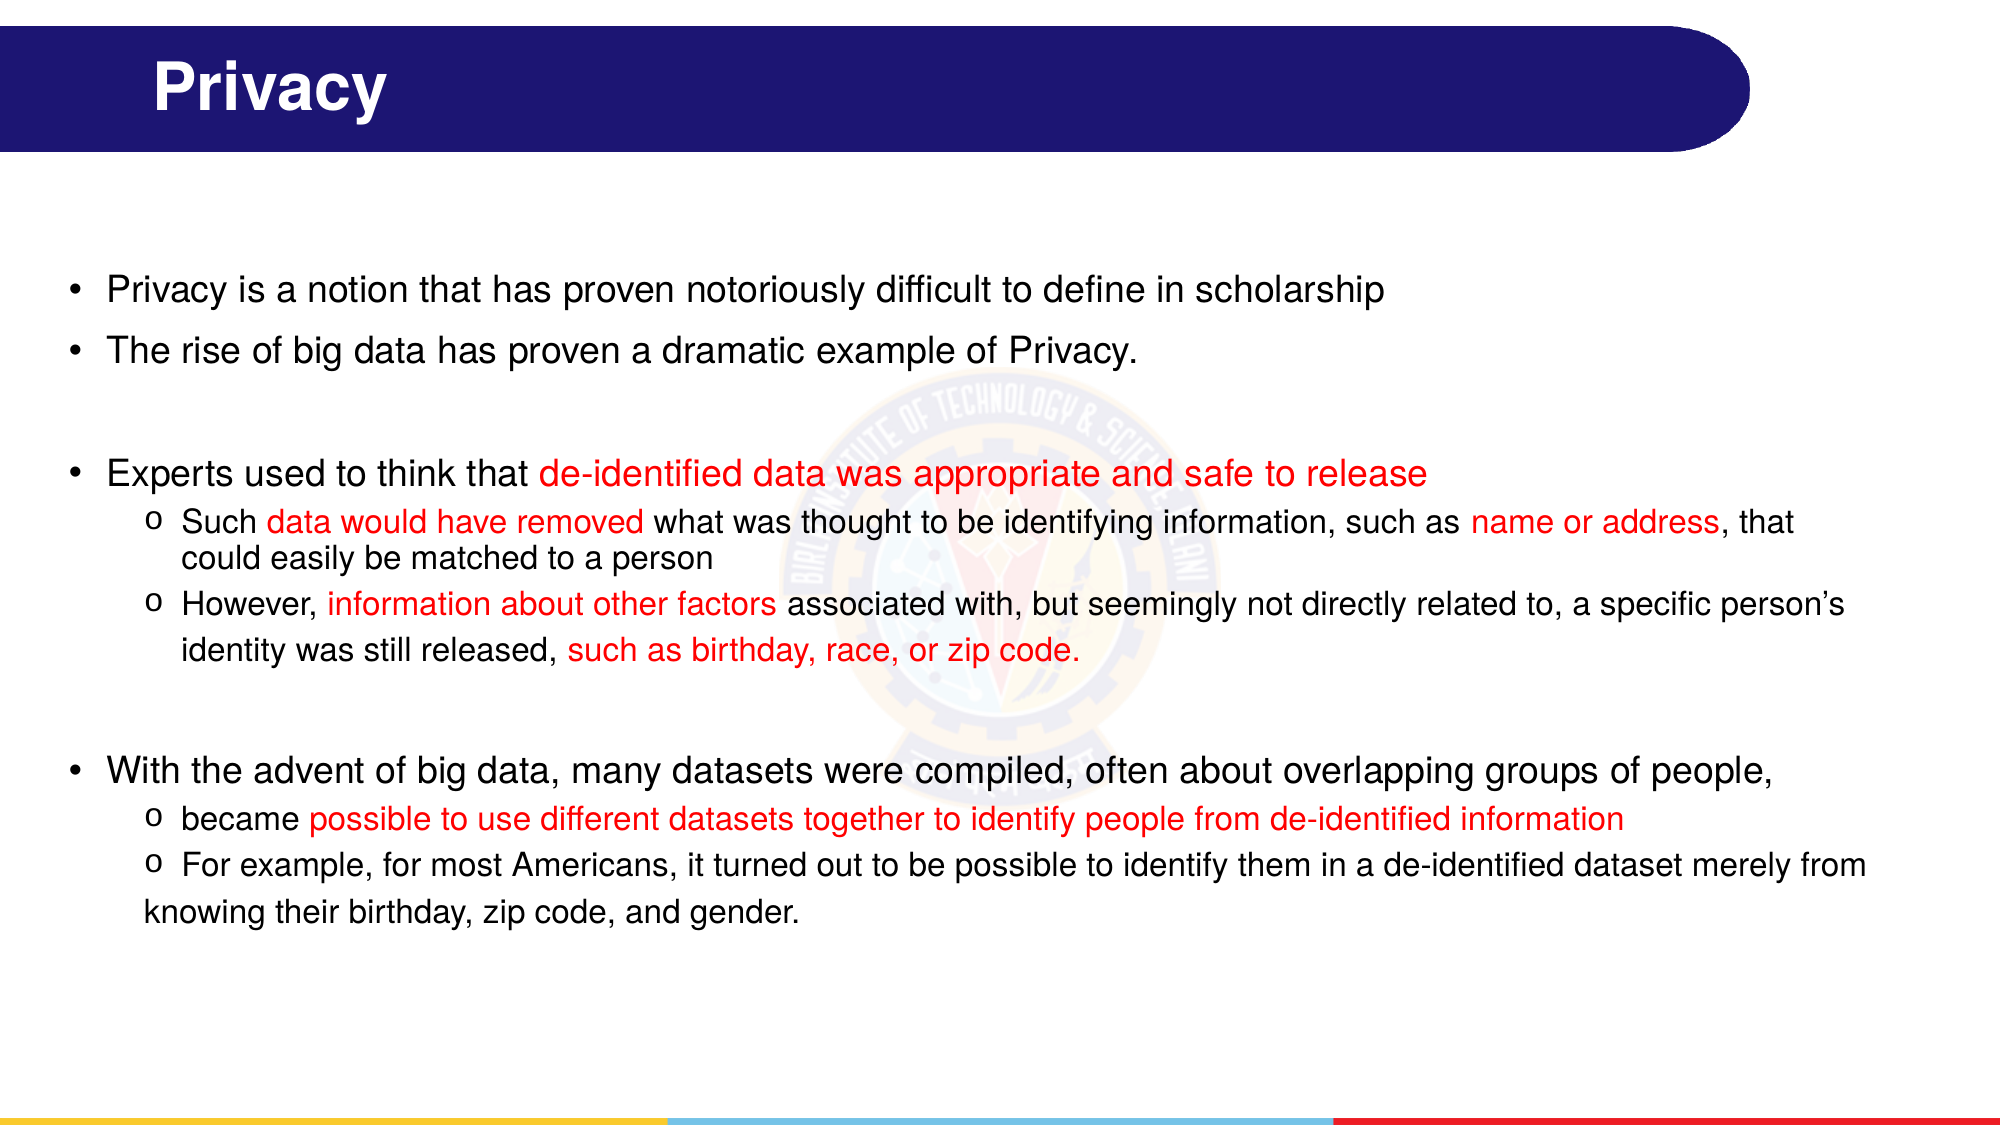

# Privacy

Privacy is a notion that has proven notoriously difficult to define in scholarship
The rise of big data has proven a dramatic example of Privacy.

Experts used to think that de-identified data was appropriate and safe to release
Such data would have removed what was thought to be identifying information, such as name or address, that could easily be matched to a person
However, information about other factors associated with, but seemingly not directly related to, a specific person’s
    identity was still released, such as birthday, race, or zip code.

With the advent of big data, many datasets were compiled, often about overlapping groups of people,
became possible to use different datasets together to identify people from de-identified information
For example, for most Americans, it turned out to be possible to identify them in a de-identified dataset merely from
knowing their birthday, zip code, and gender.